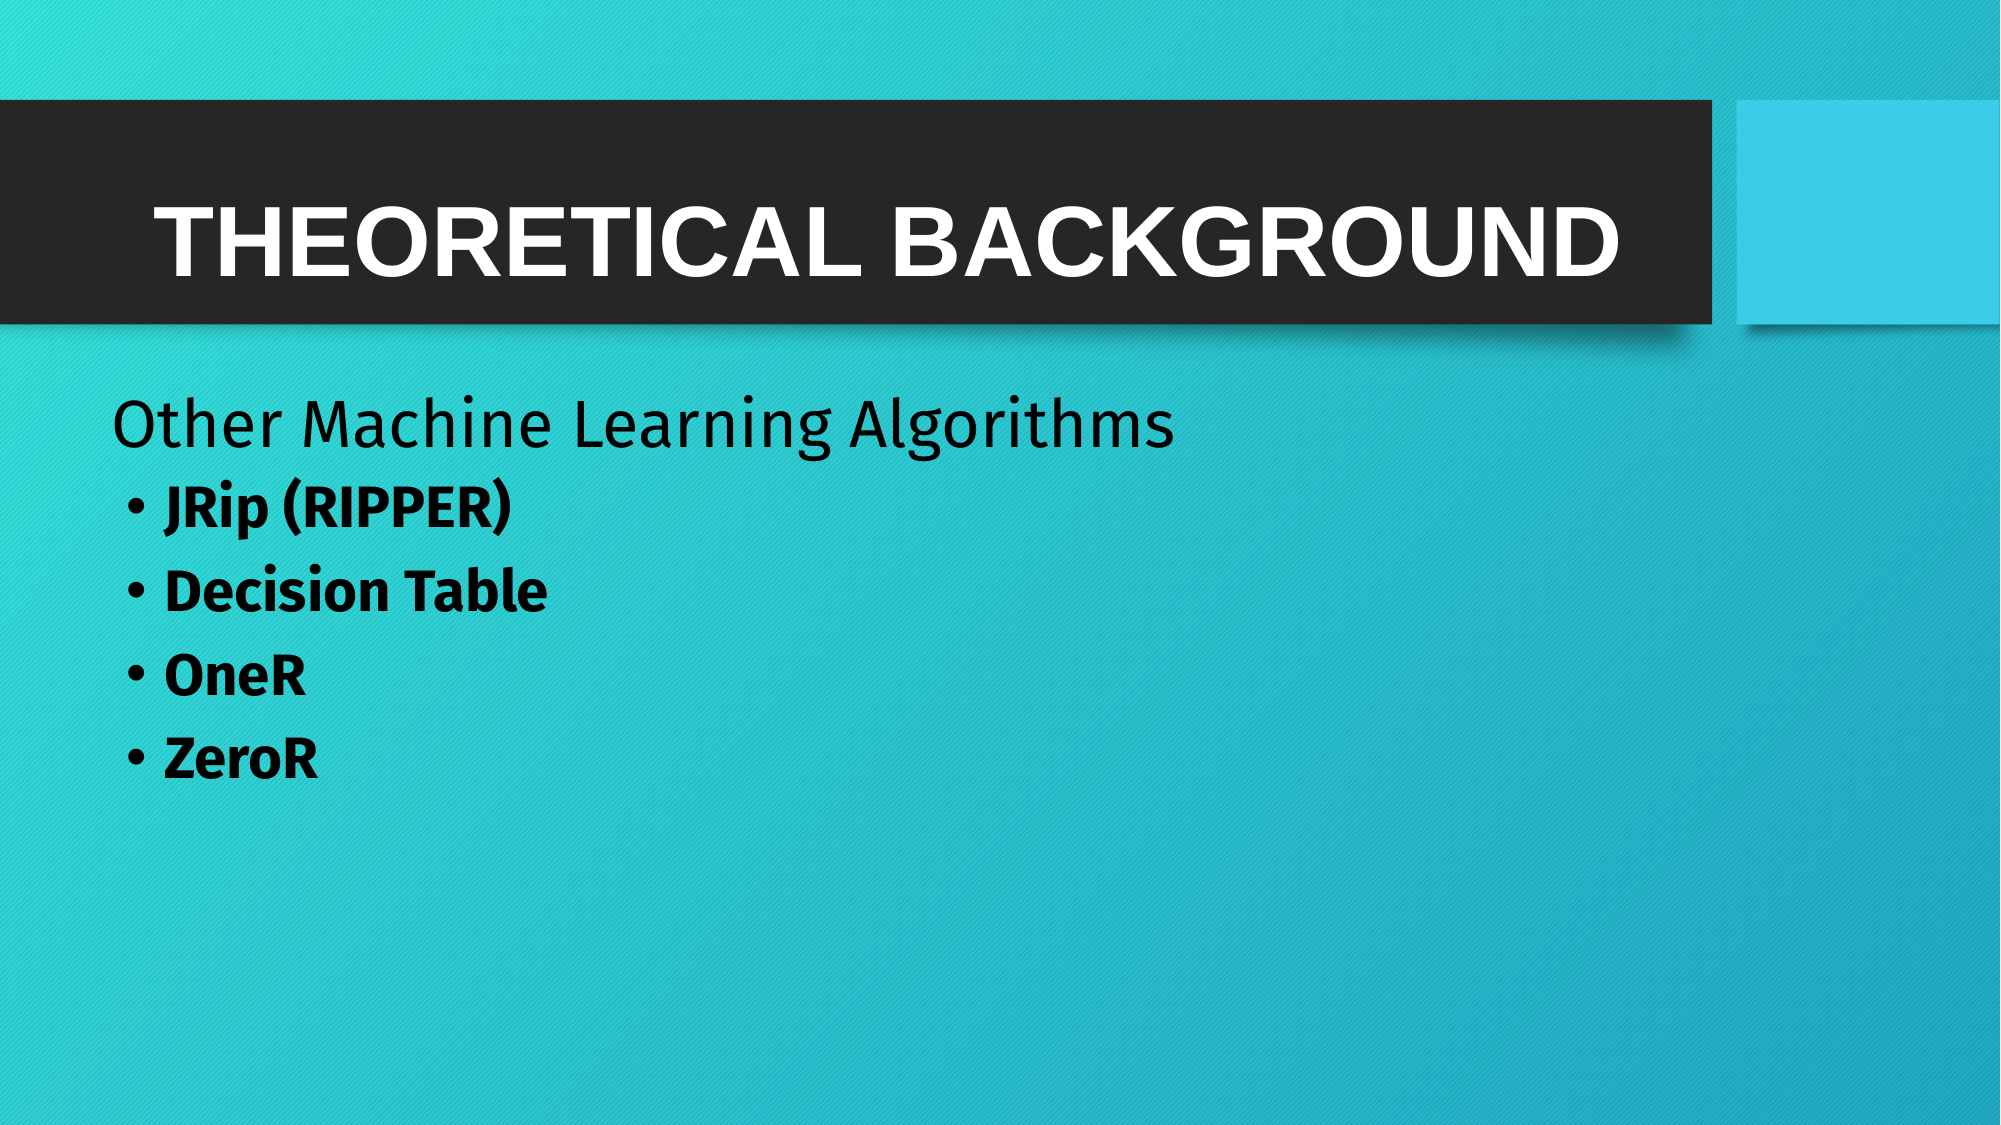

# THEORETICAL BACKGROUND
Other Machine Learning Algorithms
JRip (RIPPER)
Decision Table
OneR
ZeroR